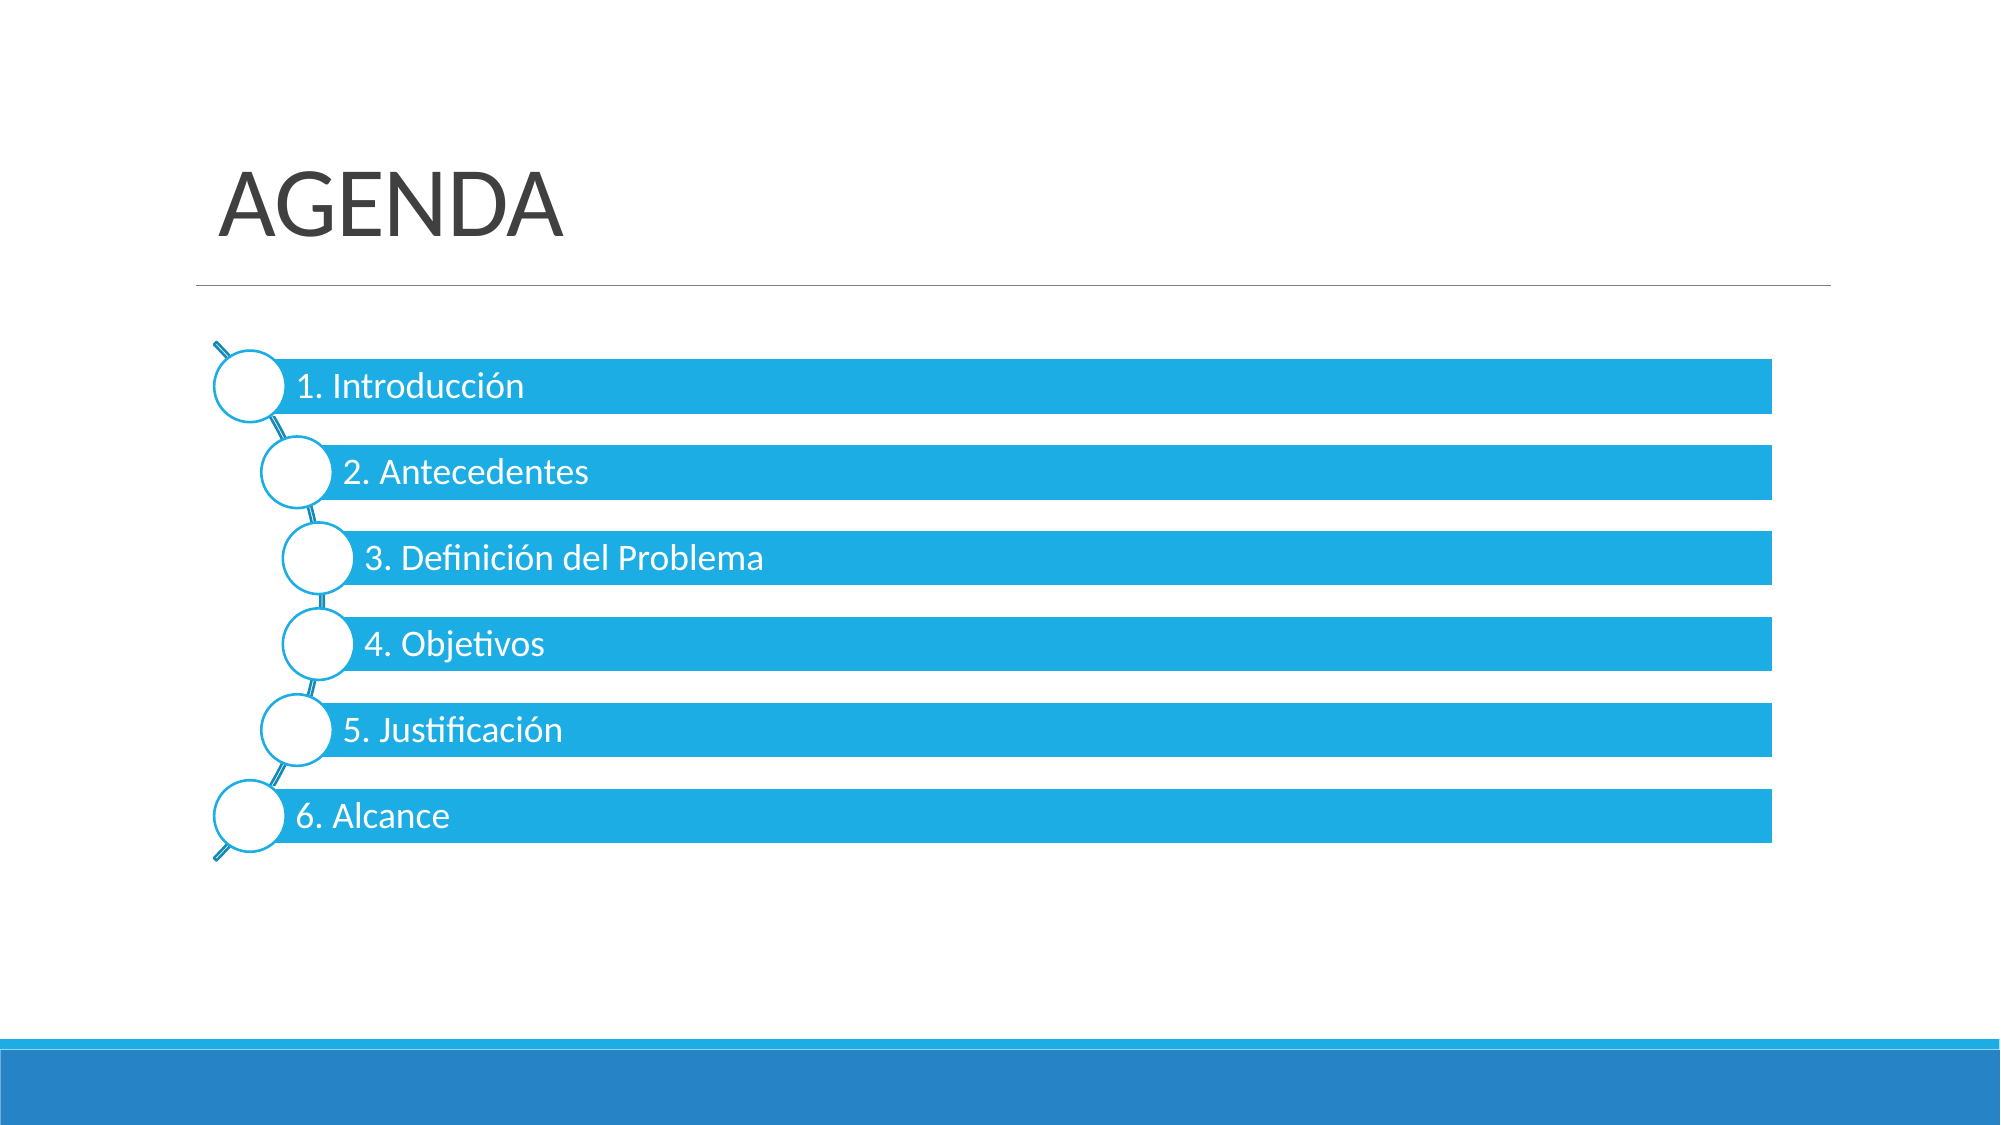

# AGENDA
1. Introducción
2. Antecedentes
3. Definición del Problema
4. Objetivos
5. Justificación
6. Alcance